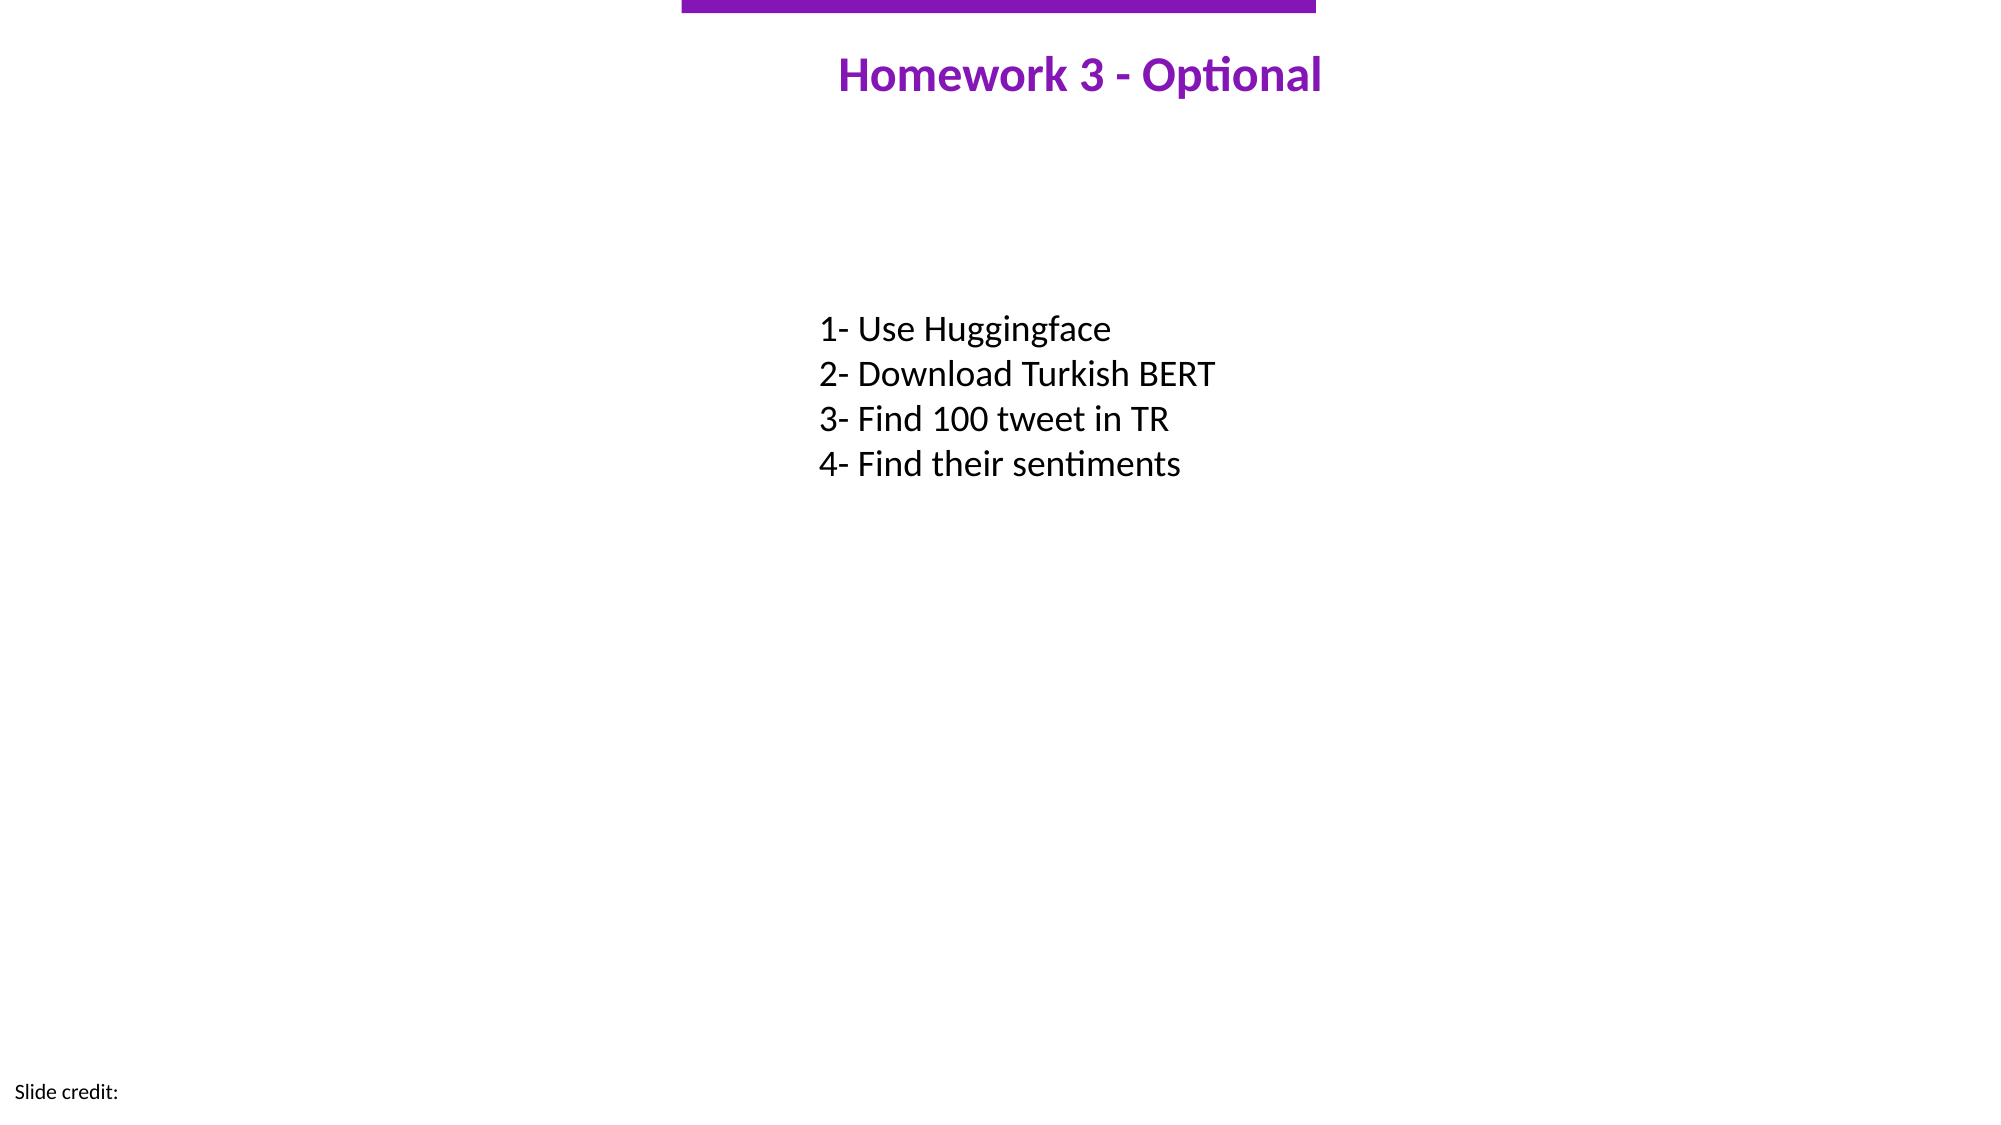

Homework 3 - Optional
1- Use Huggingface
2- Download Turkish BERT
3- Find 100 tweet in TR
4- Find their sentiments
Slide credit: